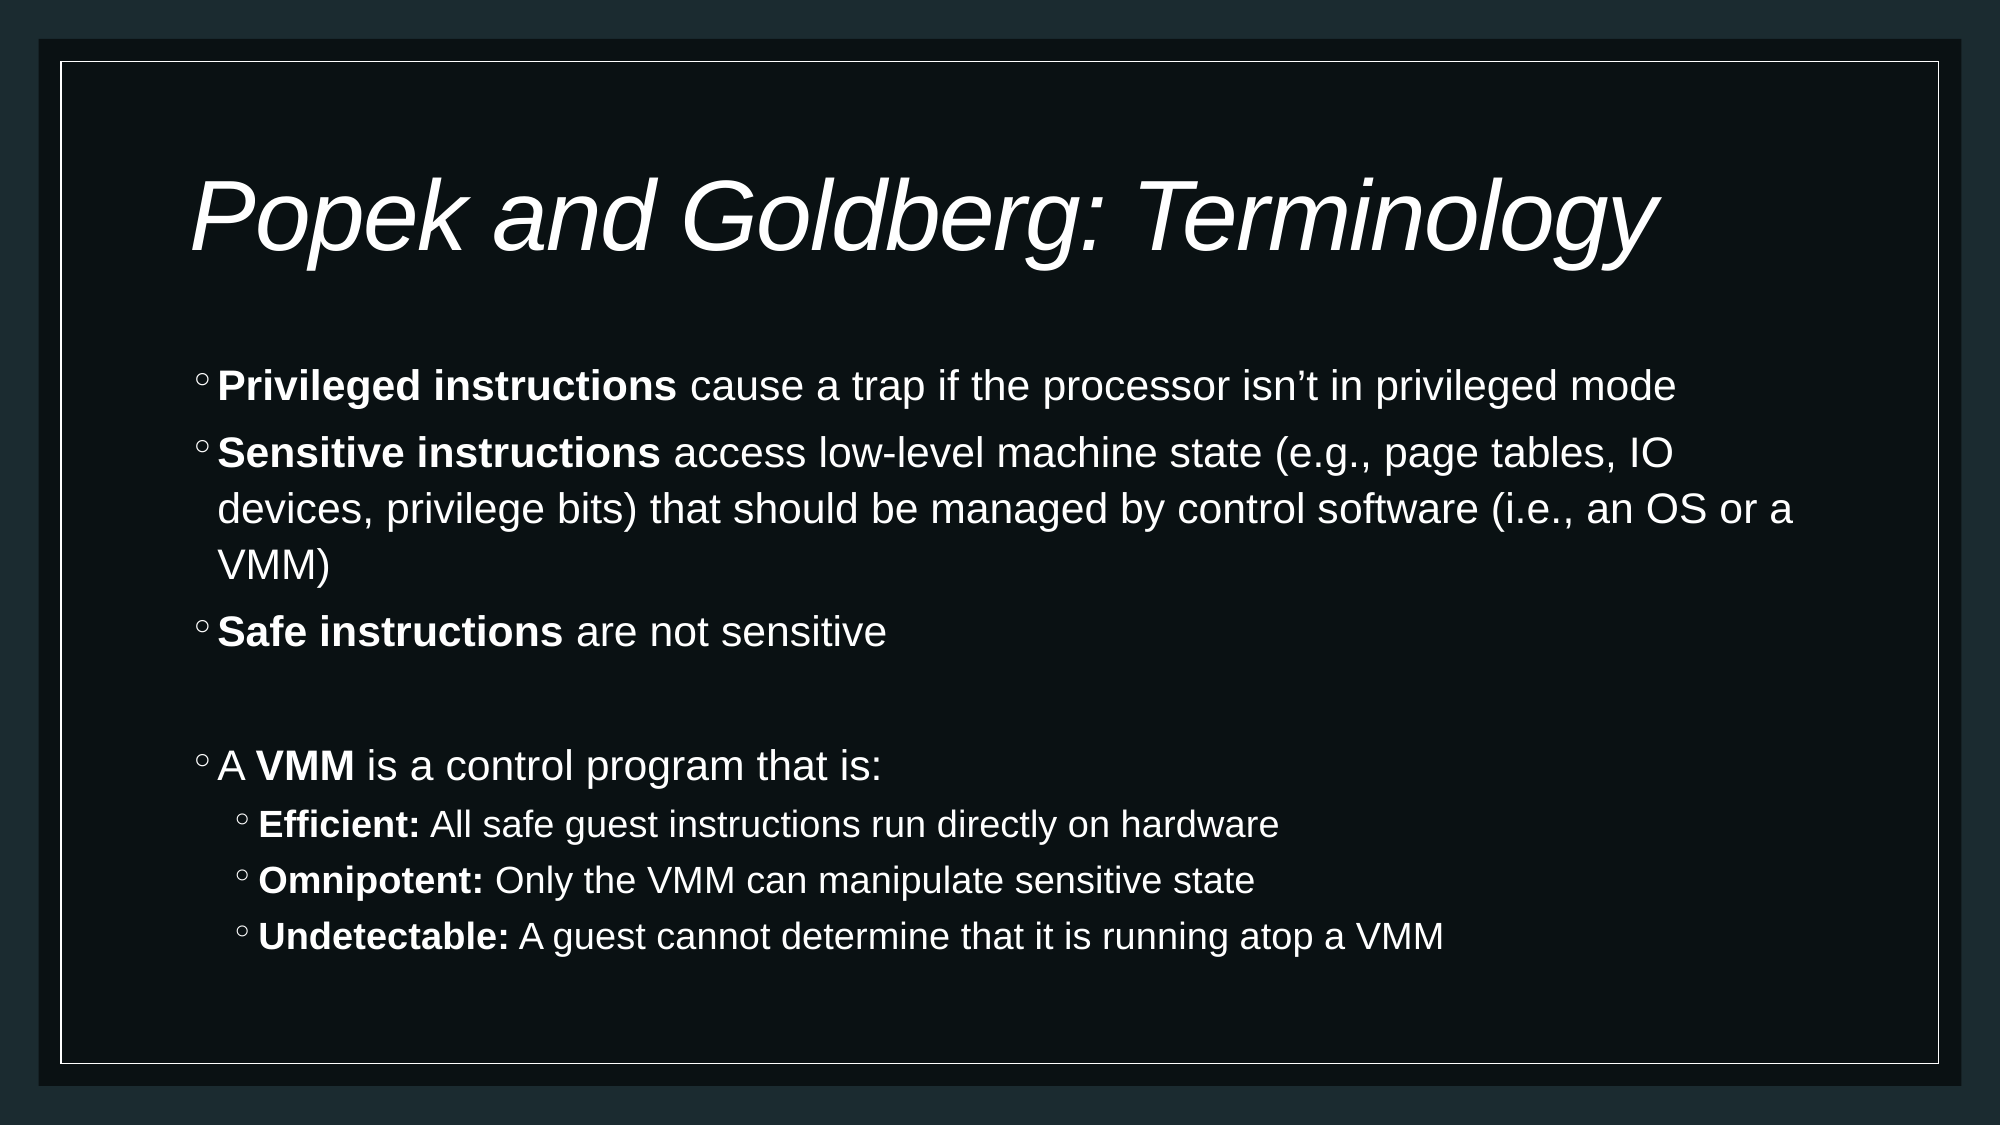

# Popek and Goldberg: Terminology
Privileged instructions cause a trap if the processor isn’t in privileged mode
Sensitive instructions access low-level machine state (e.g., page tables, IO devices, privilege bits) that should be managed by control software (i.e., an OS or a VMM)
Safe instructions are not sensitive

A VMM is a control program that is:
Efficient: All safe guest instructions run directly on hardware
Omnipotent: Only the VMM can manipulate sensitive state
Undetectable: A guest cannot determine that it is running atop a VMM